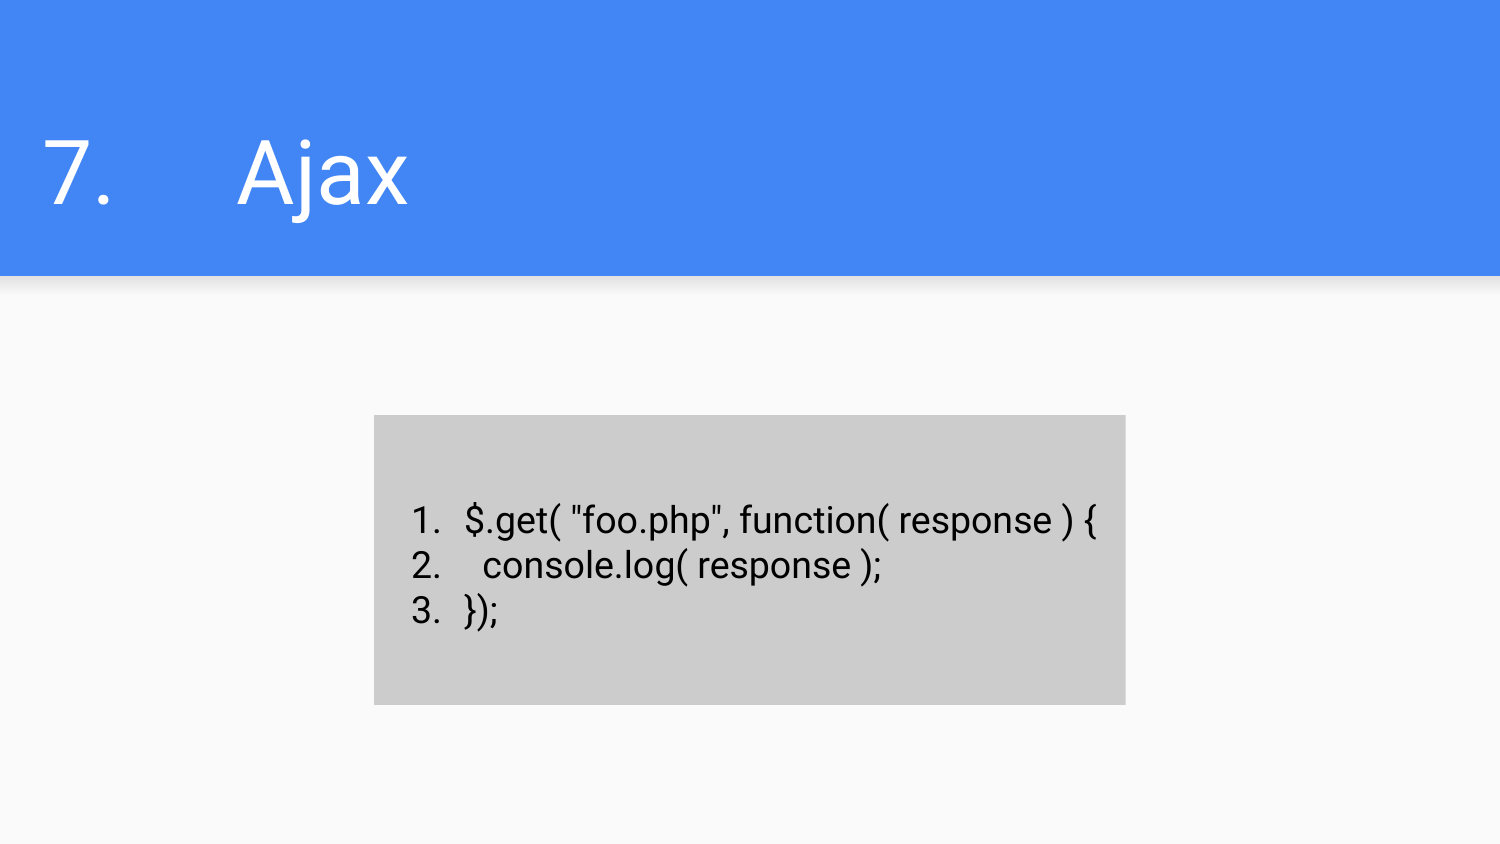

# 7.	  Ajax

$.get( "foo.php", function( response ) {
  console.log( response );
});